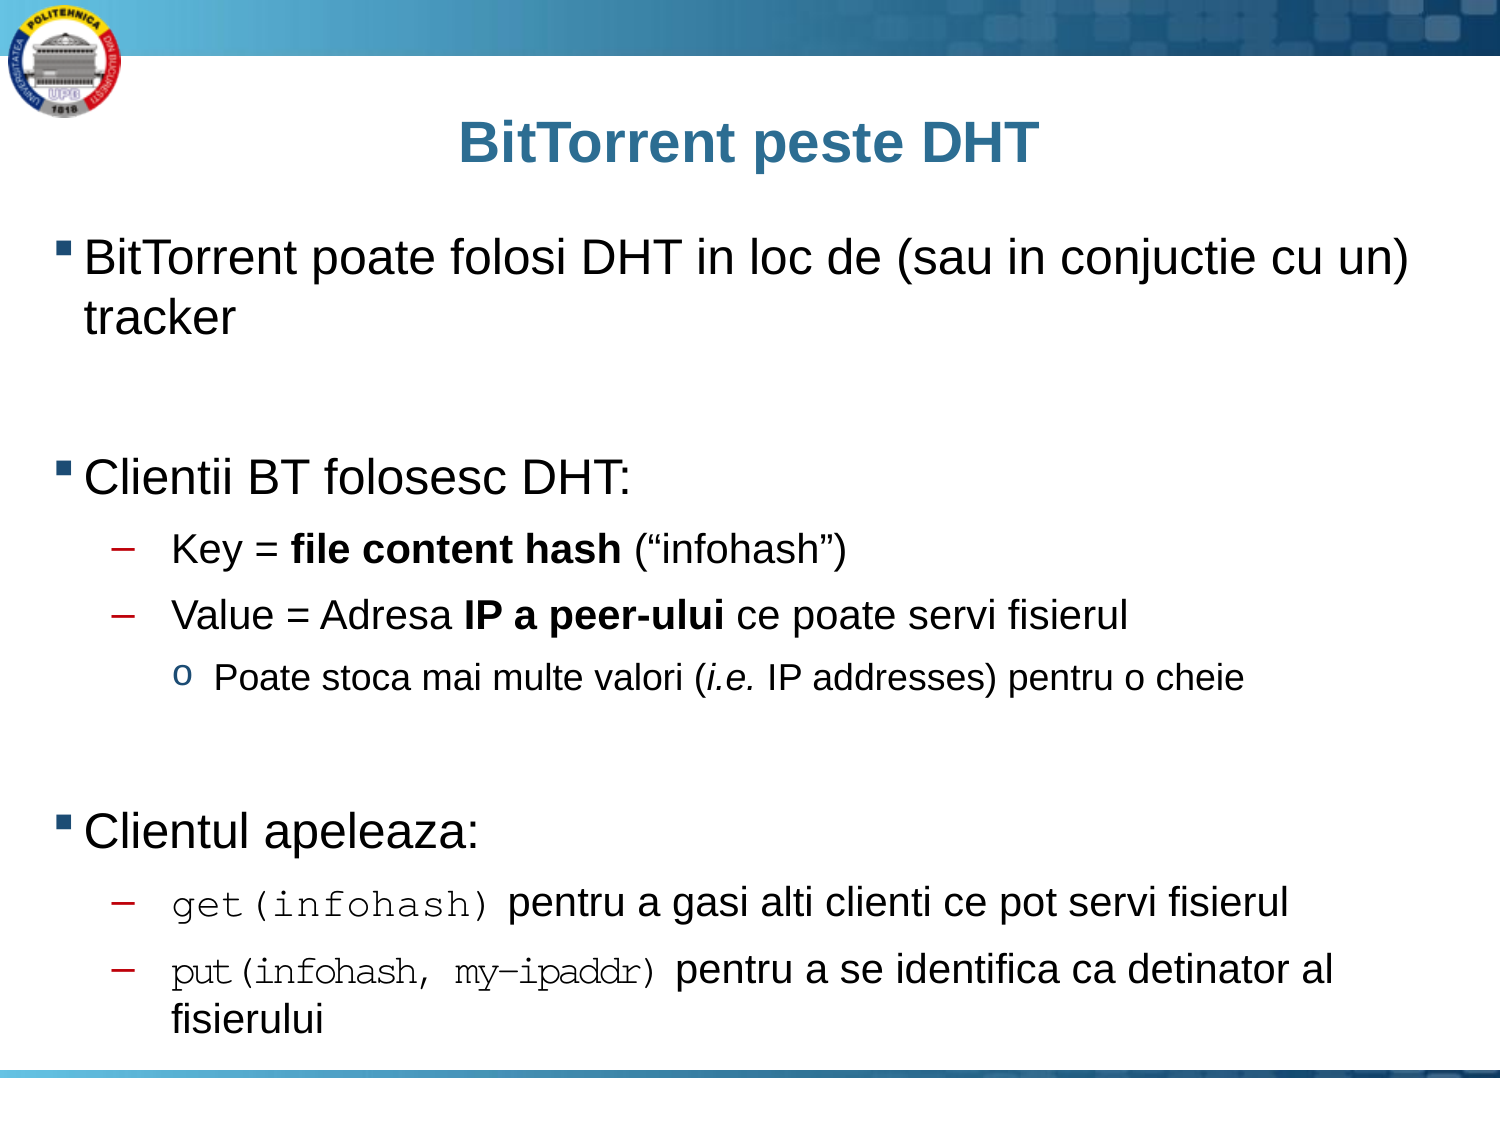

# BitTorrent peste DHT
BitTorrent poate folosi DHT in loc de (sau in conjuctie cu un) tracker

Clientii BT folosesc DHT:
Key = file content hash (“infohash”)
Value = Adresa IP a peer-ului ce poate servi fisierul
Poate stoca mai multe valori (i.e. IP addresses) pentru o cheie

Clientul apeleaza:
get(infohash) pentru a gasi alti clienti ce pot servi fisierul
put(infohash, my-ipaddr) pentru a se identifica ca detinator al fisierului

14